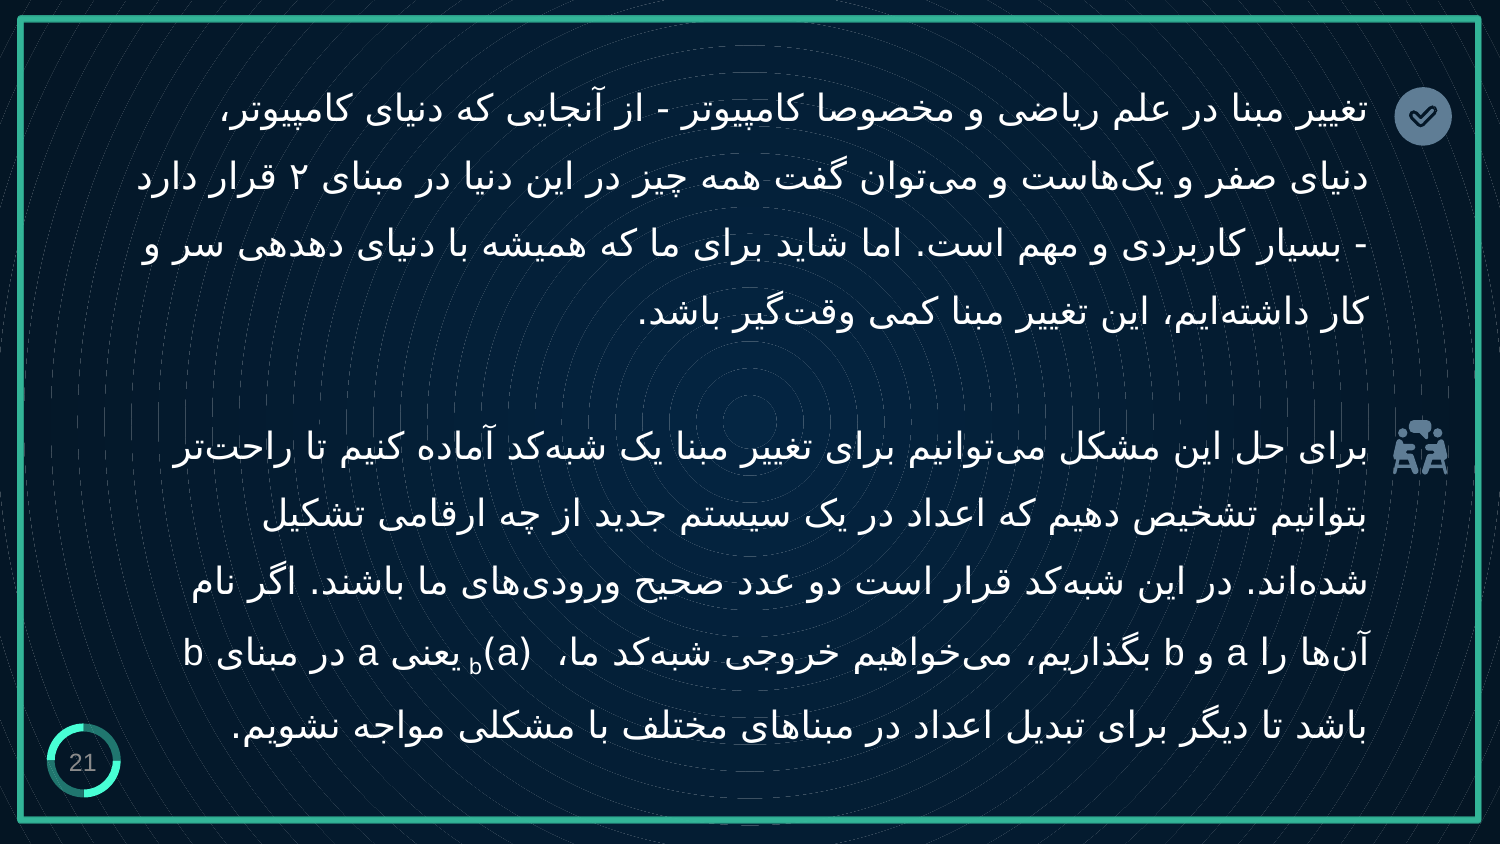

# تغییر مبنا در علم ریاضی و مخصوصا کامپیوتر - از آنجایی که دنیای کامپیوتر، دنیای صفر و یک‌هاست و می‌توان گفت همه چیز در این دنیا در مبنای ۲ قرار دارد - بسیار کاربردی و مهم است. اما شاید برای ما که همیشه با دنیای دهدهی سر و کار داشته‌ایم، این تغییر مبنا کمی وقت‌گیر باشد. برای حل این مشکل می‌توانیم برای تغییر مبنا یک شبه‌کد آماده کنیم تا راحت‌تر بتوانیم تشخیص دهیم که اعداد در یک سیستم جدید از چه ارقامی تشکیل شده‌اند. در این شبه‌کد قرار است دو عدد صحیح ورودی‌های ما باشند. اگر نام آن‌ها را a و b بگذاریم، می‌خواهیم خروجی شبه‌کد ما،  (a)b یعنی a در مبنای b باشد تا دیگر برای تبدیل اعداد در مبناهای مختلف با مشکلی مواجه نشویم.

21